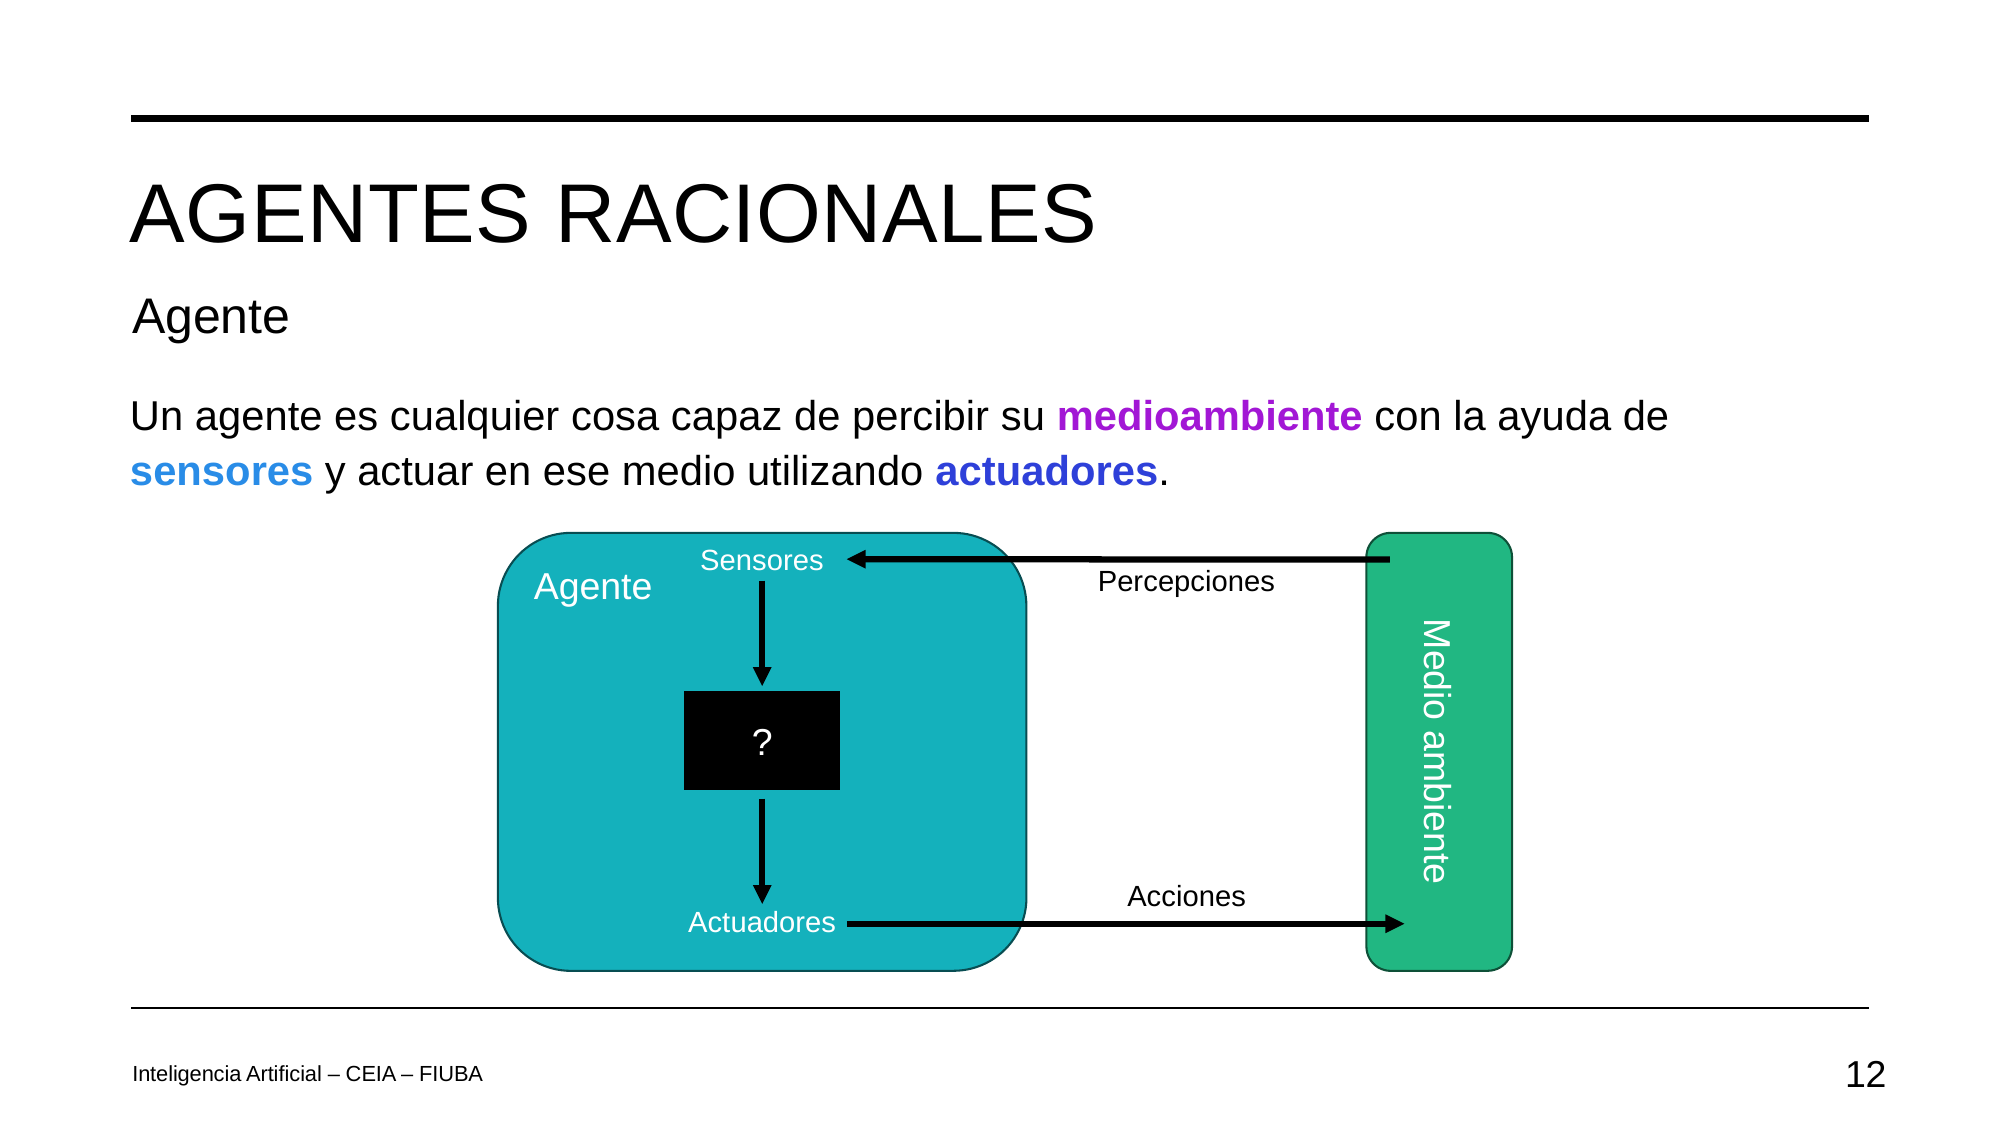

# Agentes Racionales
Agente
Un agente es cualquier cosa capaz de percibir su medioambiente con la ayuda de sensores y actuar en ese medio utilizando actuadores.
Agente
Sensores
Percepciones
Medio ambiente
?
Acciones
Actuadores
Inteligencia Artificial – CEIA – FIUBA
12